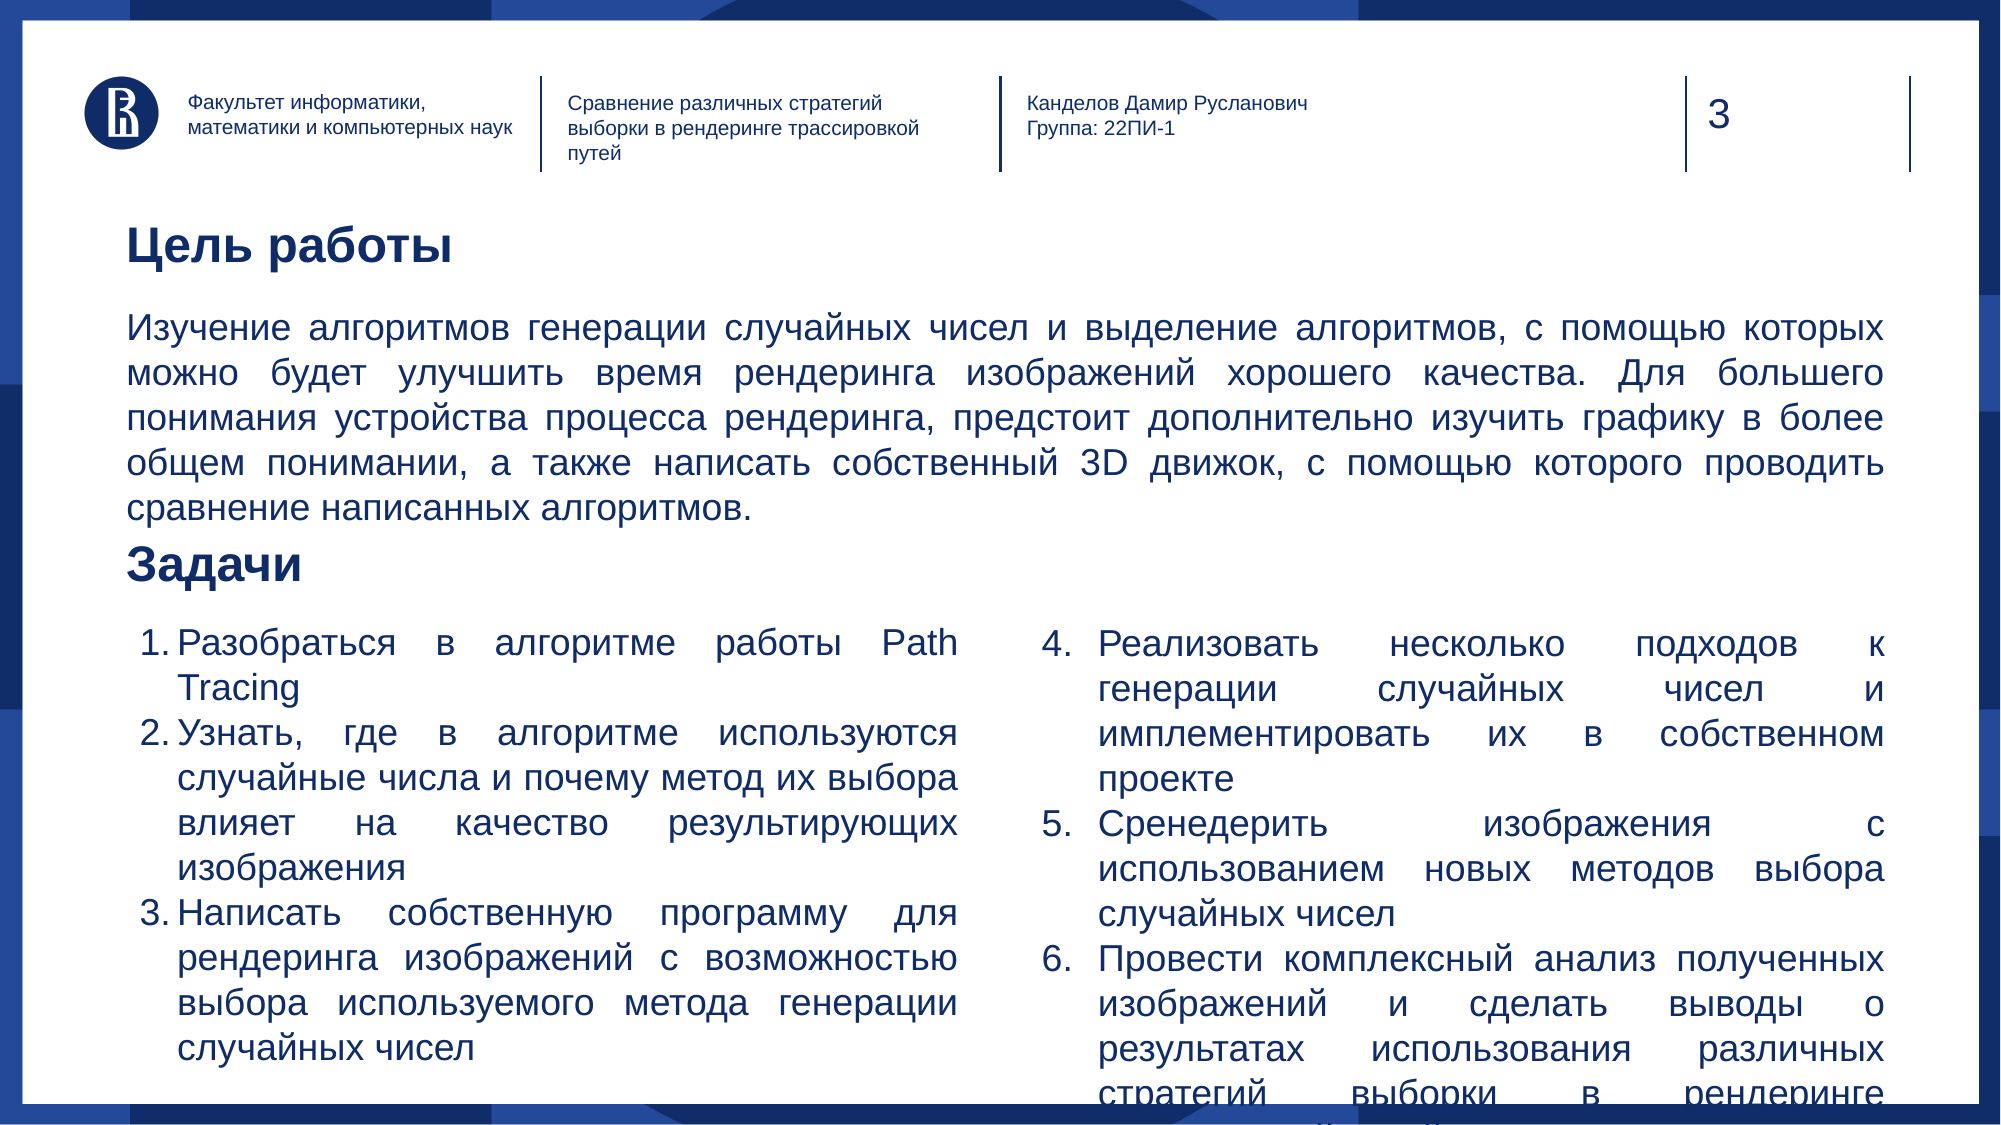

Факультет информатики, математики и компьютерных наук
Сравнение различных стратегий выборки в рендеринге трассировкой путей
Канделов Дамир Русланович
Группа: 22ПИ-1
Цель работы
Изучение алгоритмов генерации случайных чисел и выделение алгоритмов, с помощью которых можно будет улучшить время рендеринга изображений хорошего качества. Для большего понимания устройства процесса рендеринга, предстоит дополнительно изучить графику в более общем понимании, а также написать собственный 3D движок, с помощью которого проводить сравнение написанных алгоритмов.
Задачи
Разобраться в алгоритме работы Path Tracing
Узнать, где в алгоритме используются случайные числа и почему метод их выбора влияет на качество результирующих изображения
Написать собственную программу для рендеринга изображений с возможностью выбора используемого метода генерации случайных чисел
Реализовать несколько подходов к генерации случайных чисел и имплементировать их в собственном проекте
Сренедерить изображения с использованием новых методов выбора случайных чисел
Провести комплексный анализ полученных изображений и сделать выводы о результатах использования различных стратегий выборки в рендеринге трассировкой путей.